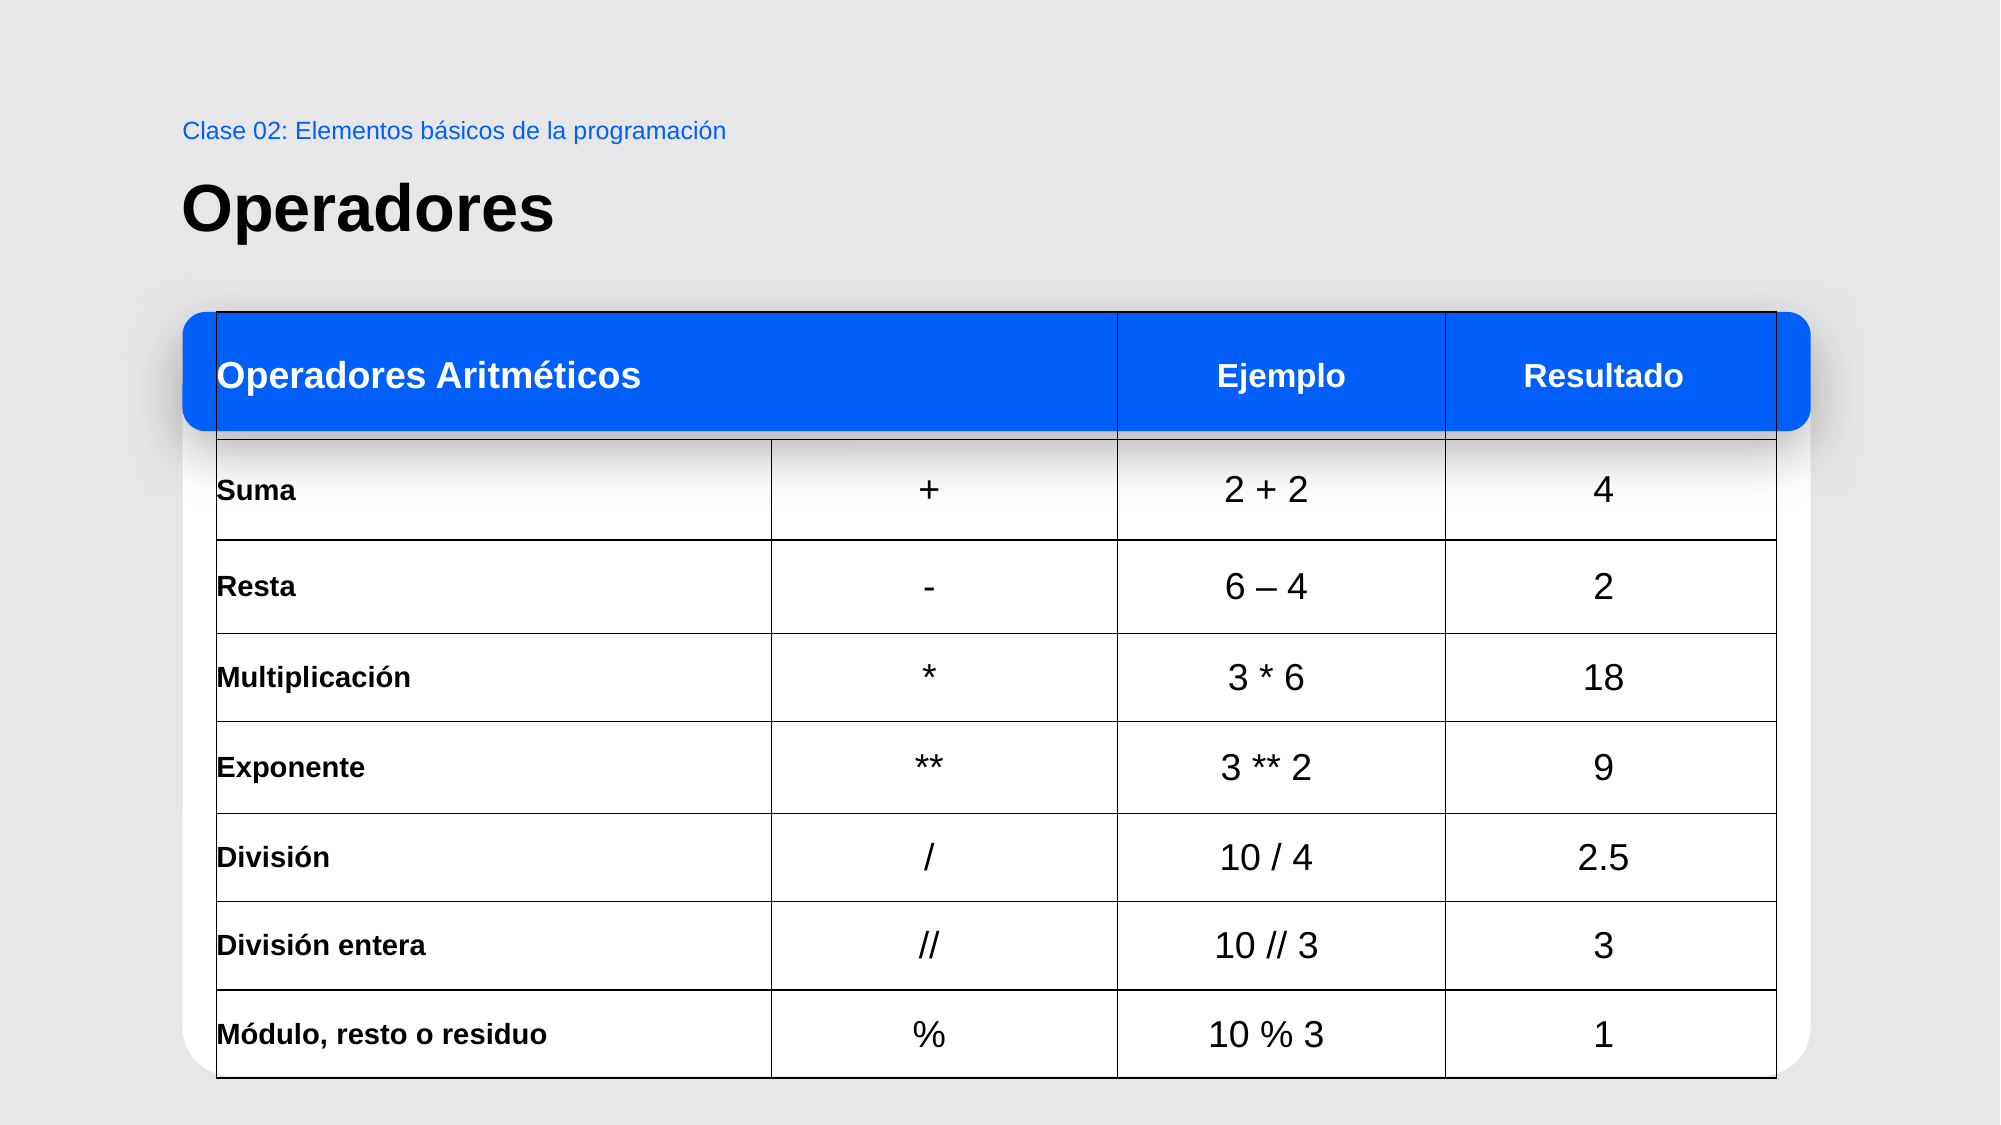

Clase 02: Elementos básicos de la programación
# Operadores

| Operadores Aritméticos |  | Ejemplo | Resultado |
| --- | --- | --- | --- |
| Suma | + | 2 + 2 | 4 |
| Resta | - | 6 – 4 | 2 |
| Multiplicación | \* | 3 \* 6 | 18 |
| Exponente | \*\* | 3 \*\* 2 | 9 |
| División | / | 10 / 4 | 2.5 |
| División entera | // | 10 // 3 | 3 |
| Módulo, resto o residuo | % | 10 % 3 | 1 |